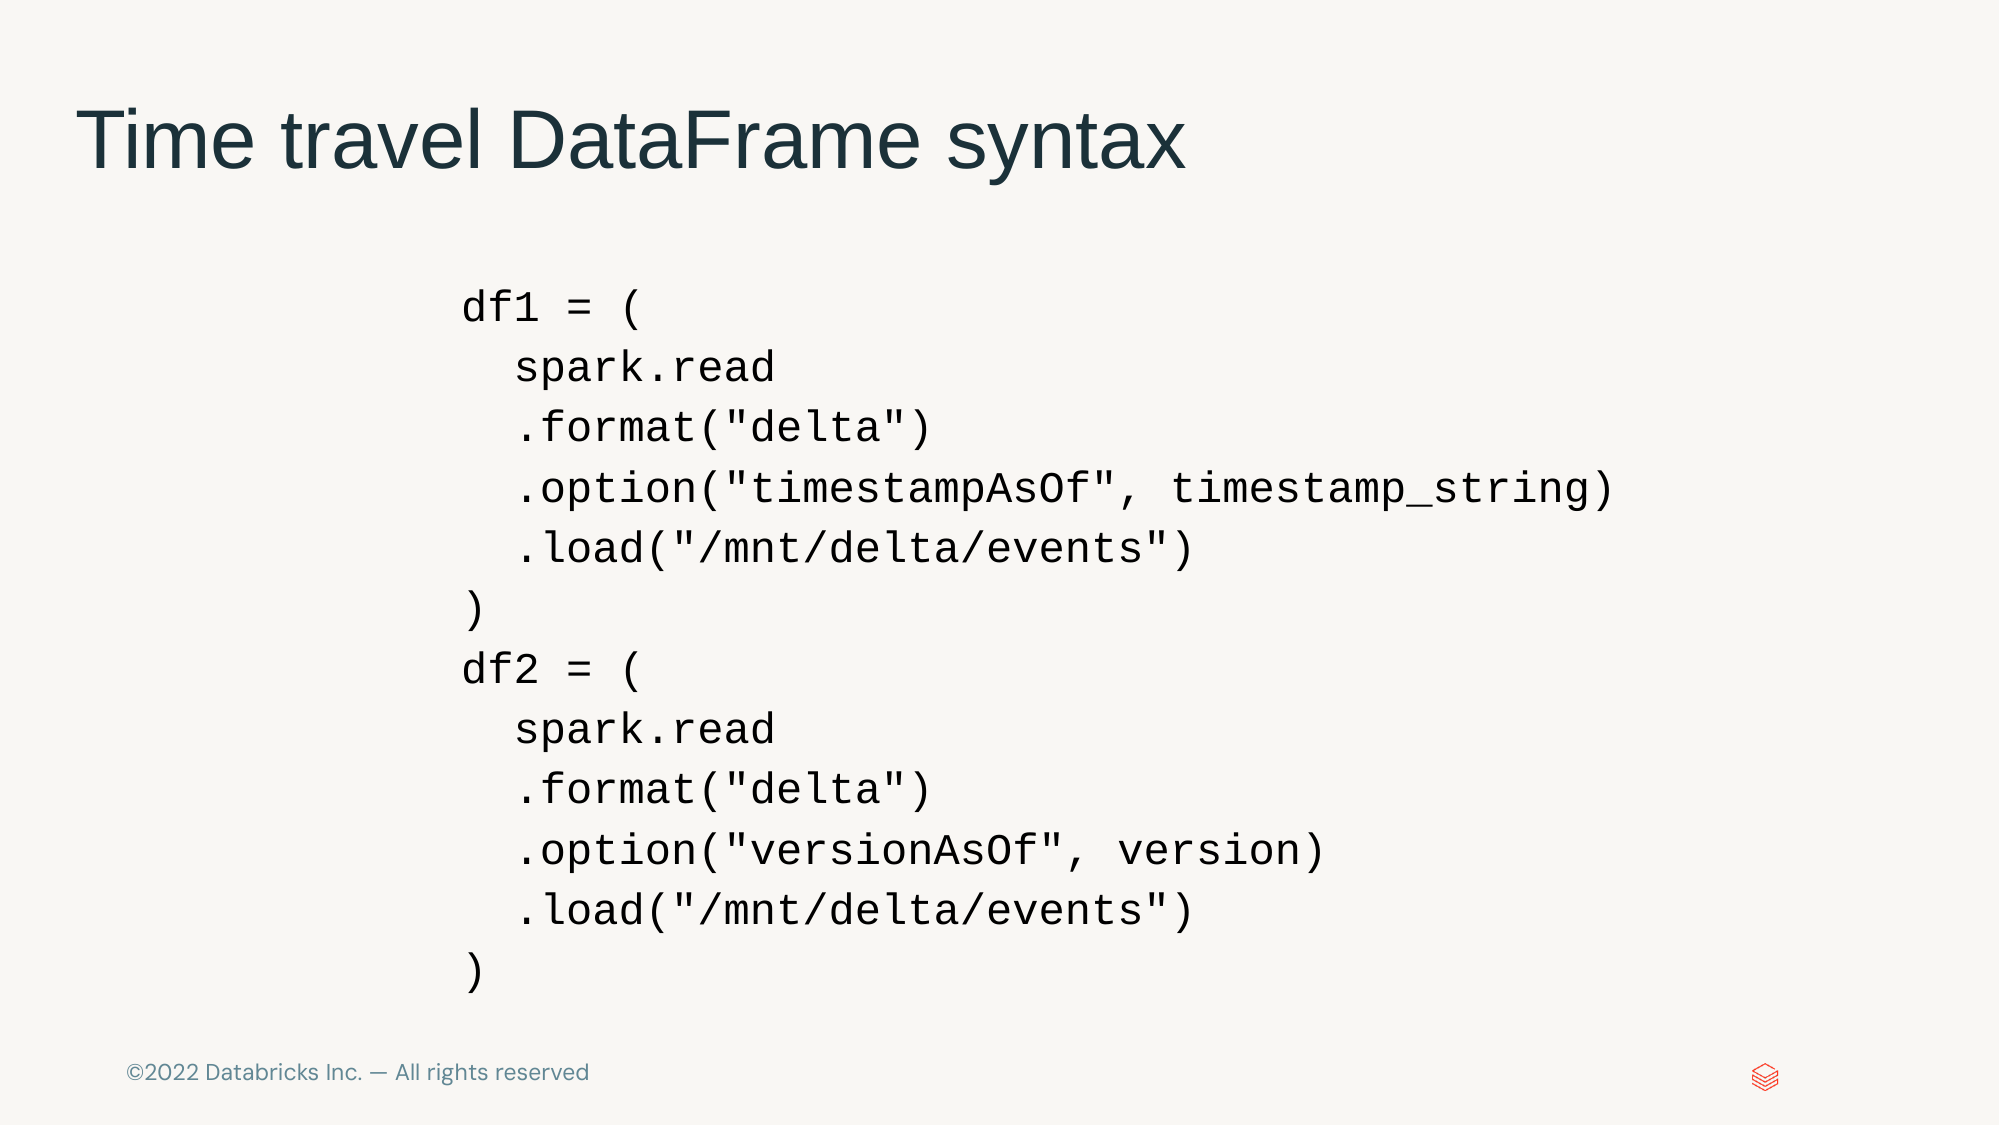

# Time travel DataFrame syntax
df1 = (
  spark.read
  .format("delta")
  .option("timestampAsOf", timestamp_string)
  .load("/mnt/delta/events")
)
df2 = (
  spark.read
  .format("delta")
  .option("versionAsOf", version)
  .load("/mnt/delta/events")
)